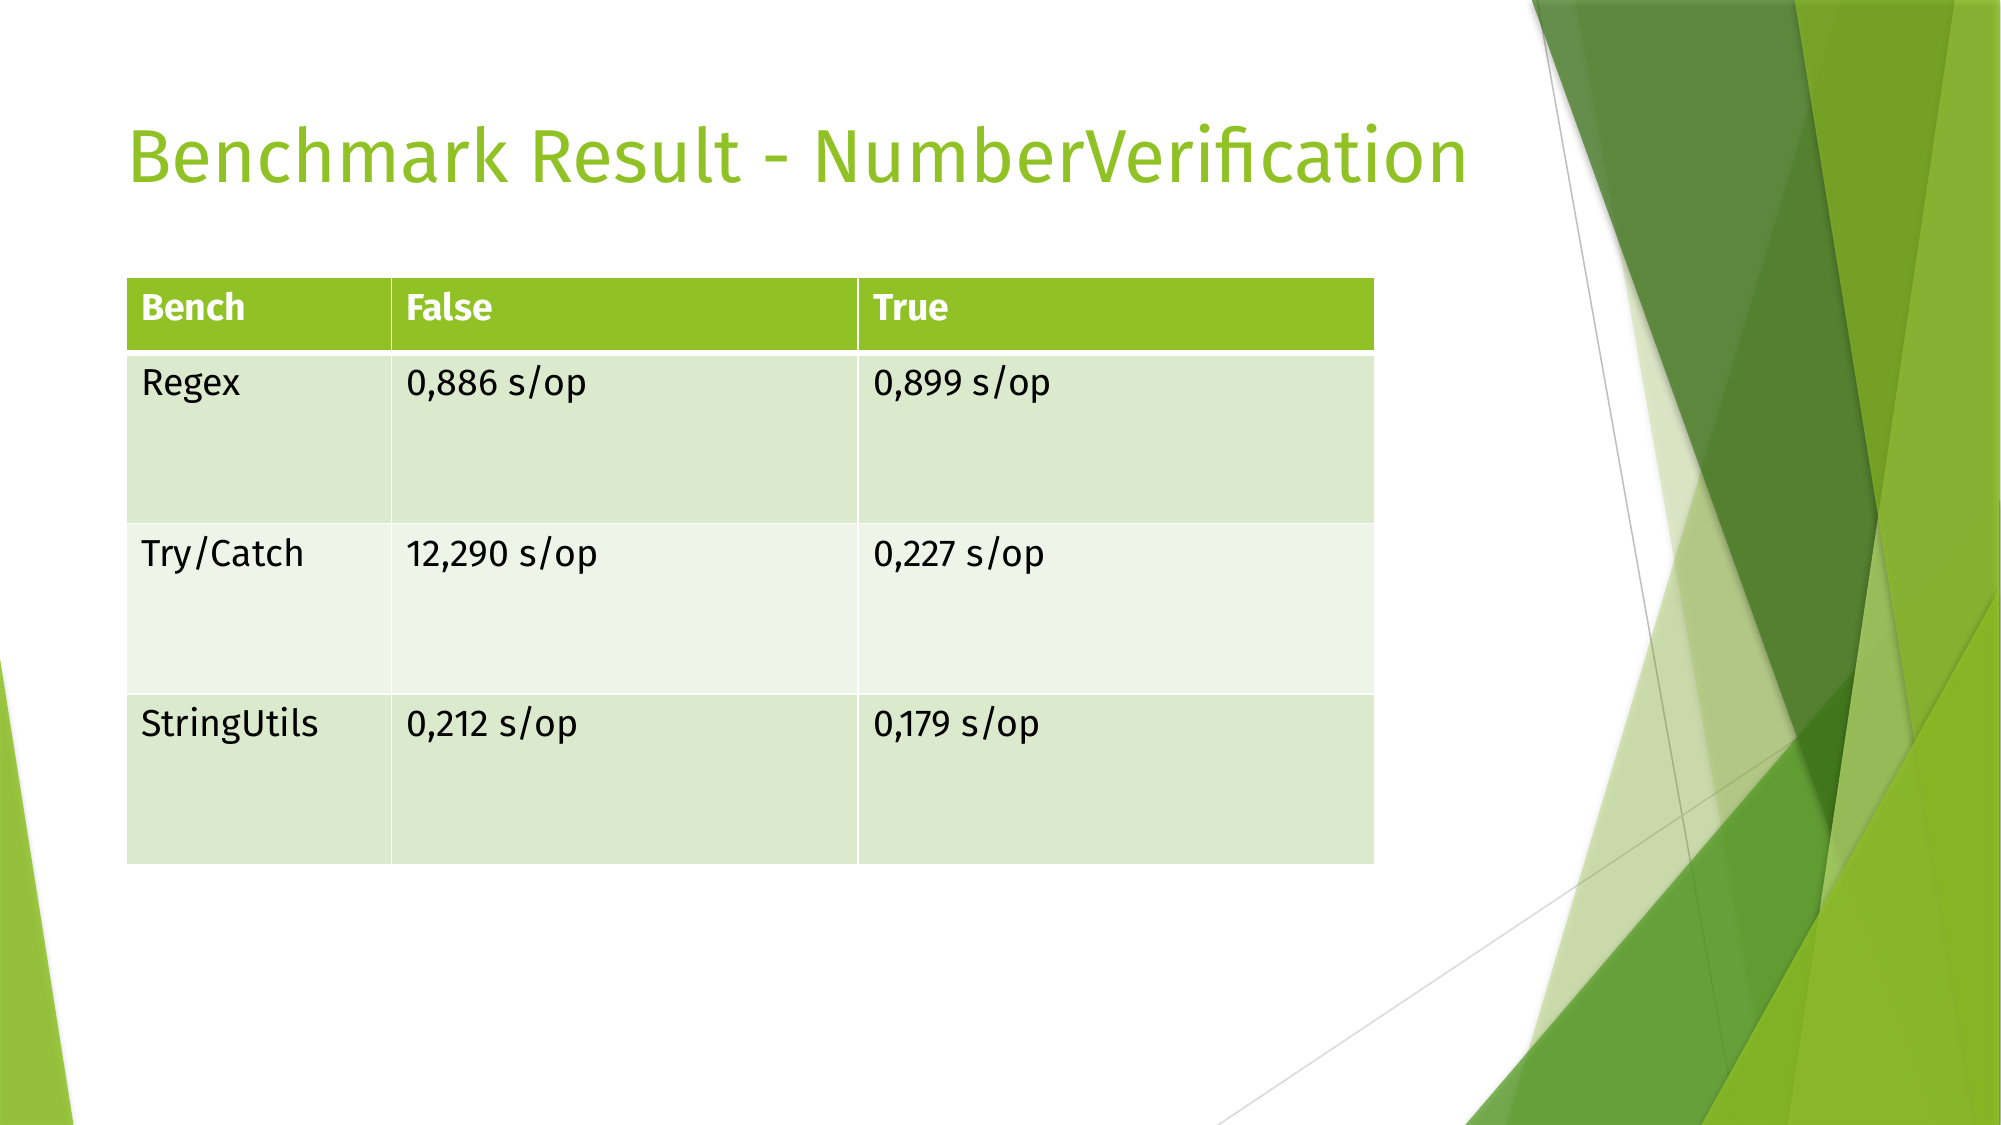

# Benchmark Result - NumberVerification
| Bench | False | True |
| --- | --- | --- |
| Regex | 0,886 s/op | 0,899 s/op |
| Try/Catch | 12,290 s/op | 0,227 s/op |
| StringUtils | 0,212 s/op | 0,179 s/op |